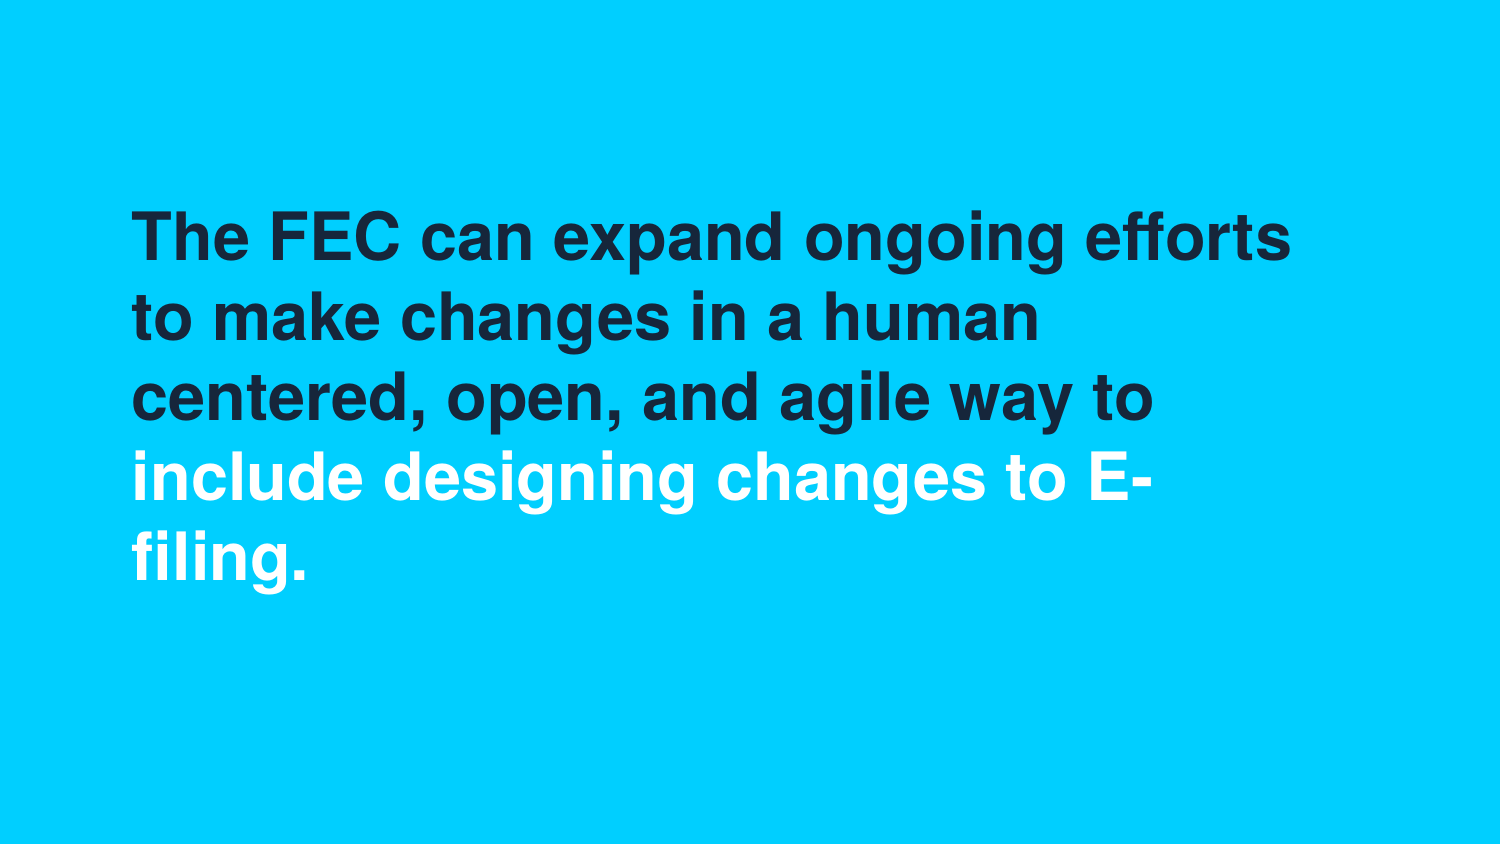

# The FEC can expand ongoing efforts to make changes in a human centered, open, and agile way to include designing changes to E-filing.